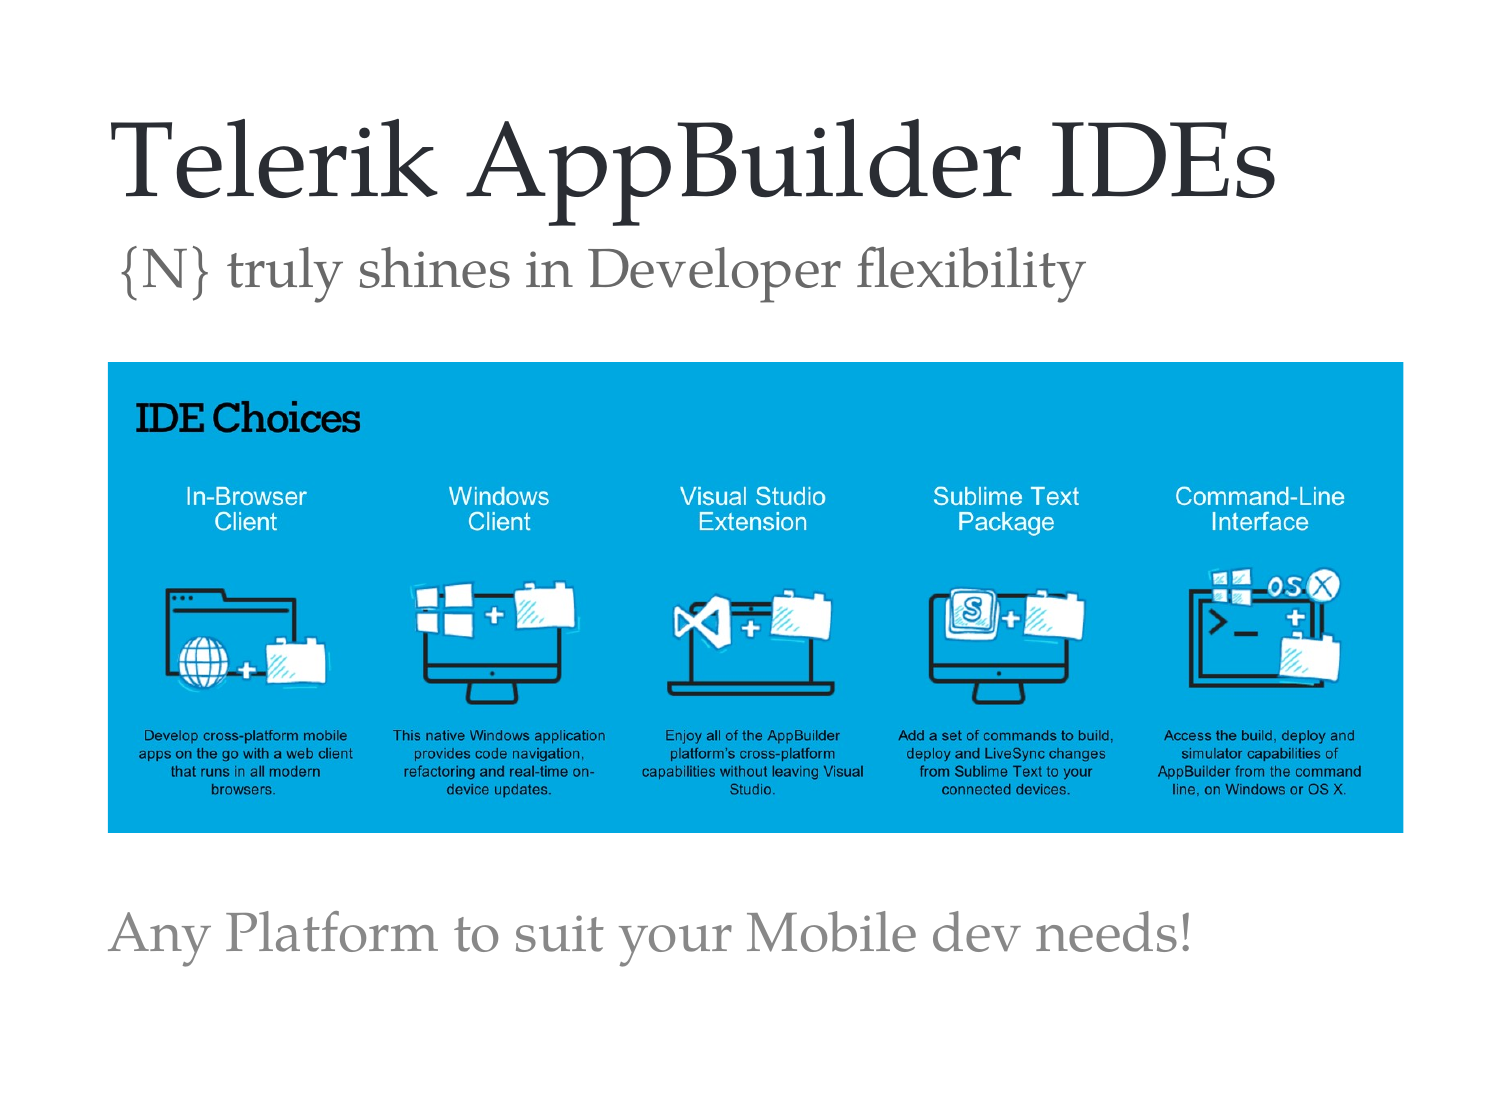

# Telerik AppBuilder IDEs
{N} truly shines in Developer flexibility

Any Platform to suit your Mobile dev needs!